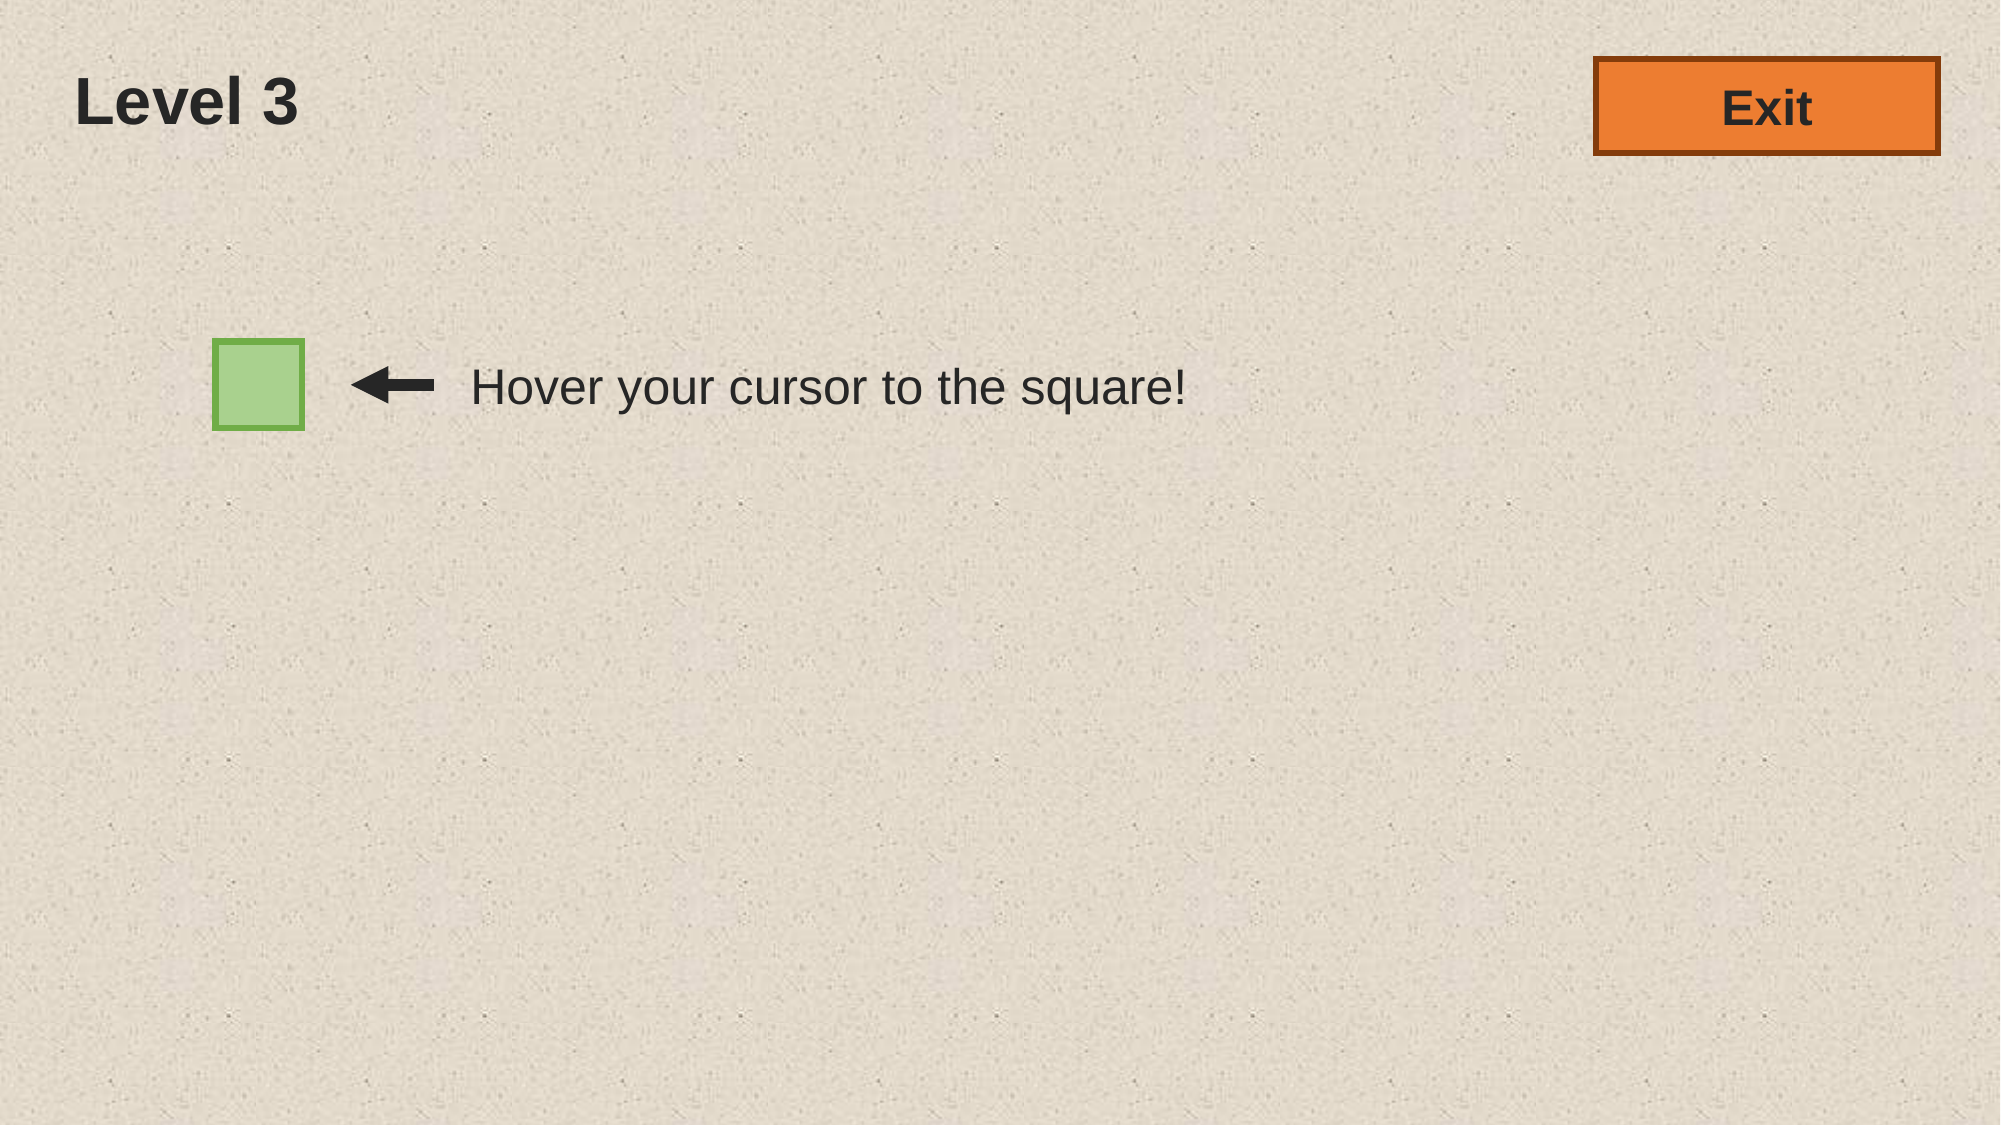

Level 3
Exit

Hover your cursor to the square!